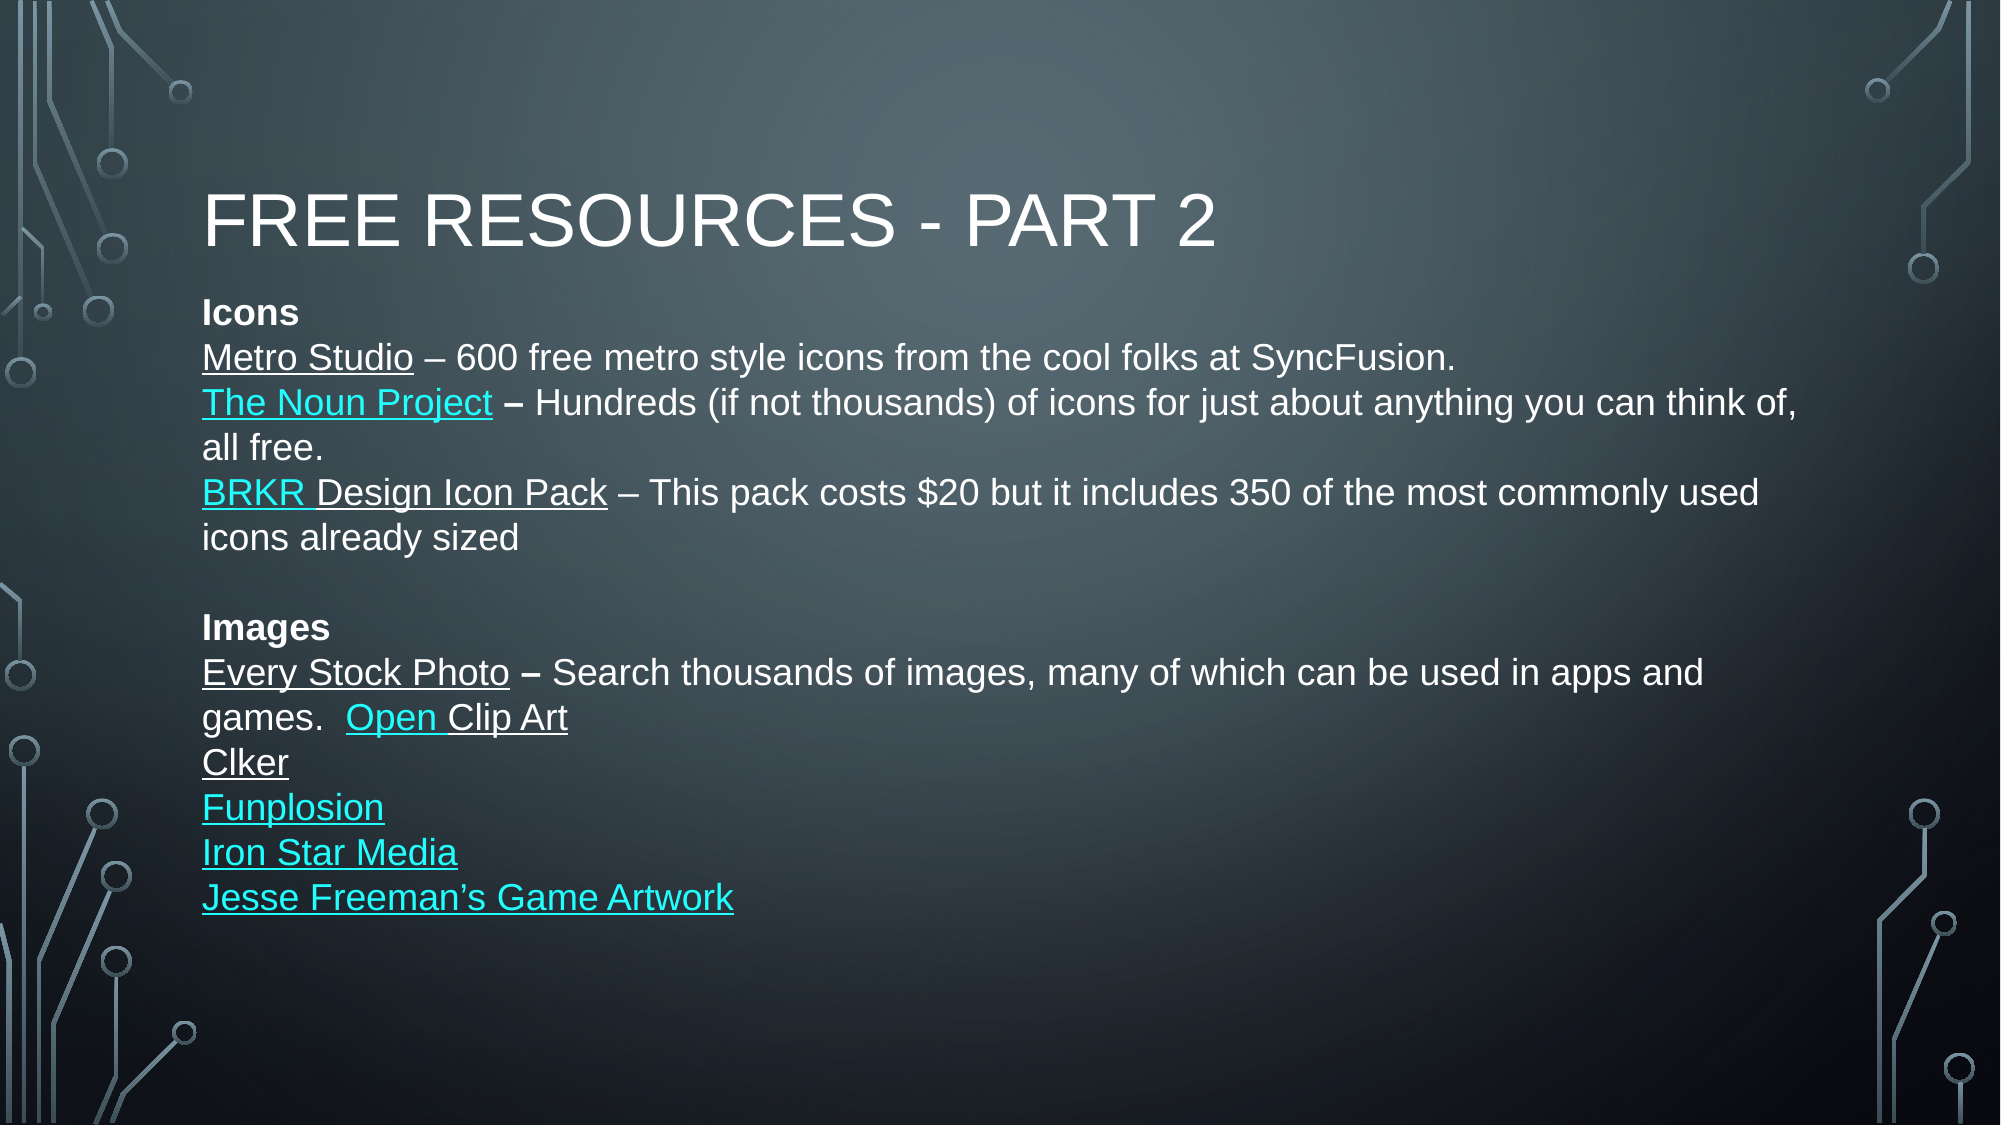

# Free Resources - Part 2
Icons
Metro Studio – 600 free metro style icons from the cool folks at SyncFusion.
The Noun Project – Hundreds (if not thousands) of icons for just about anything you can think of, all free.
BRKR Design Icon Pack – This pack costs $20 but it includes 350 of the most commonly used icons already sized

Images
Every Stock Photo – Search thousands of images, many of which can be used in apps and games.  Open Clip Art
Clker
Funplosion
Iron Star Media
Jesse Freeman’s Game Artwork